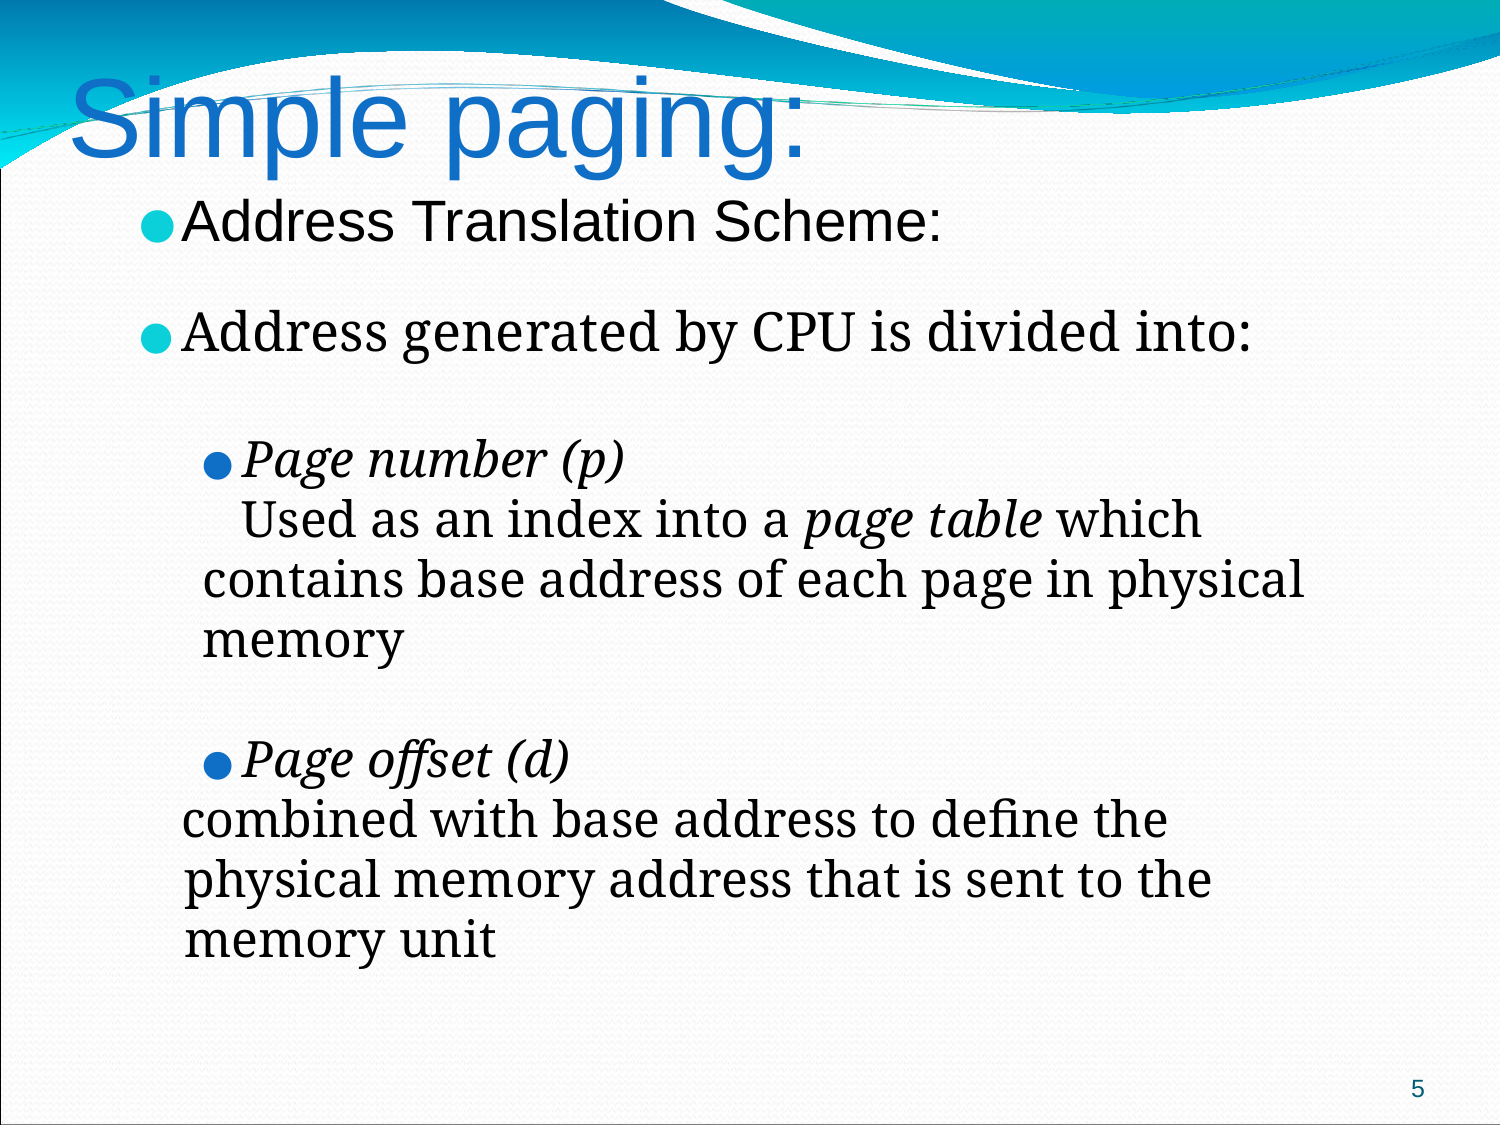

Simple paging:
Address Translation Scheme:

Address generated by CPU is divided into:

Page number (p)
   Used as an index into a page table which contains base address of each page in physical memory

Page offset (d)
   combined with base address to define the physical memory address that is sent to the memory unit
5